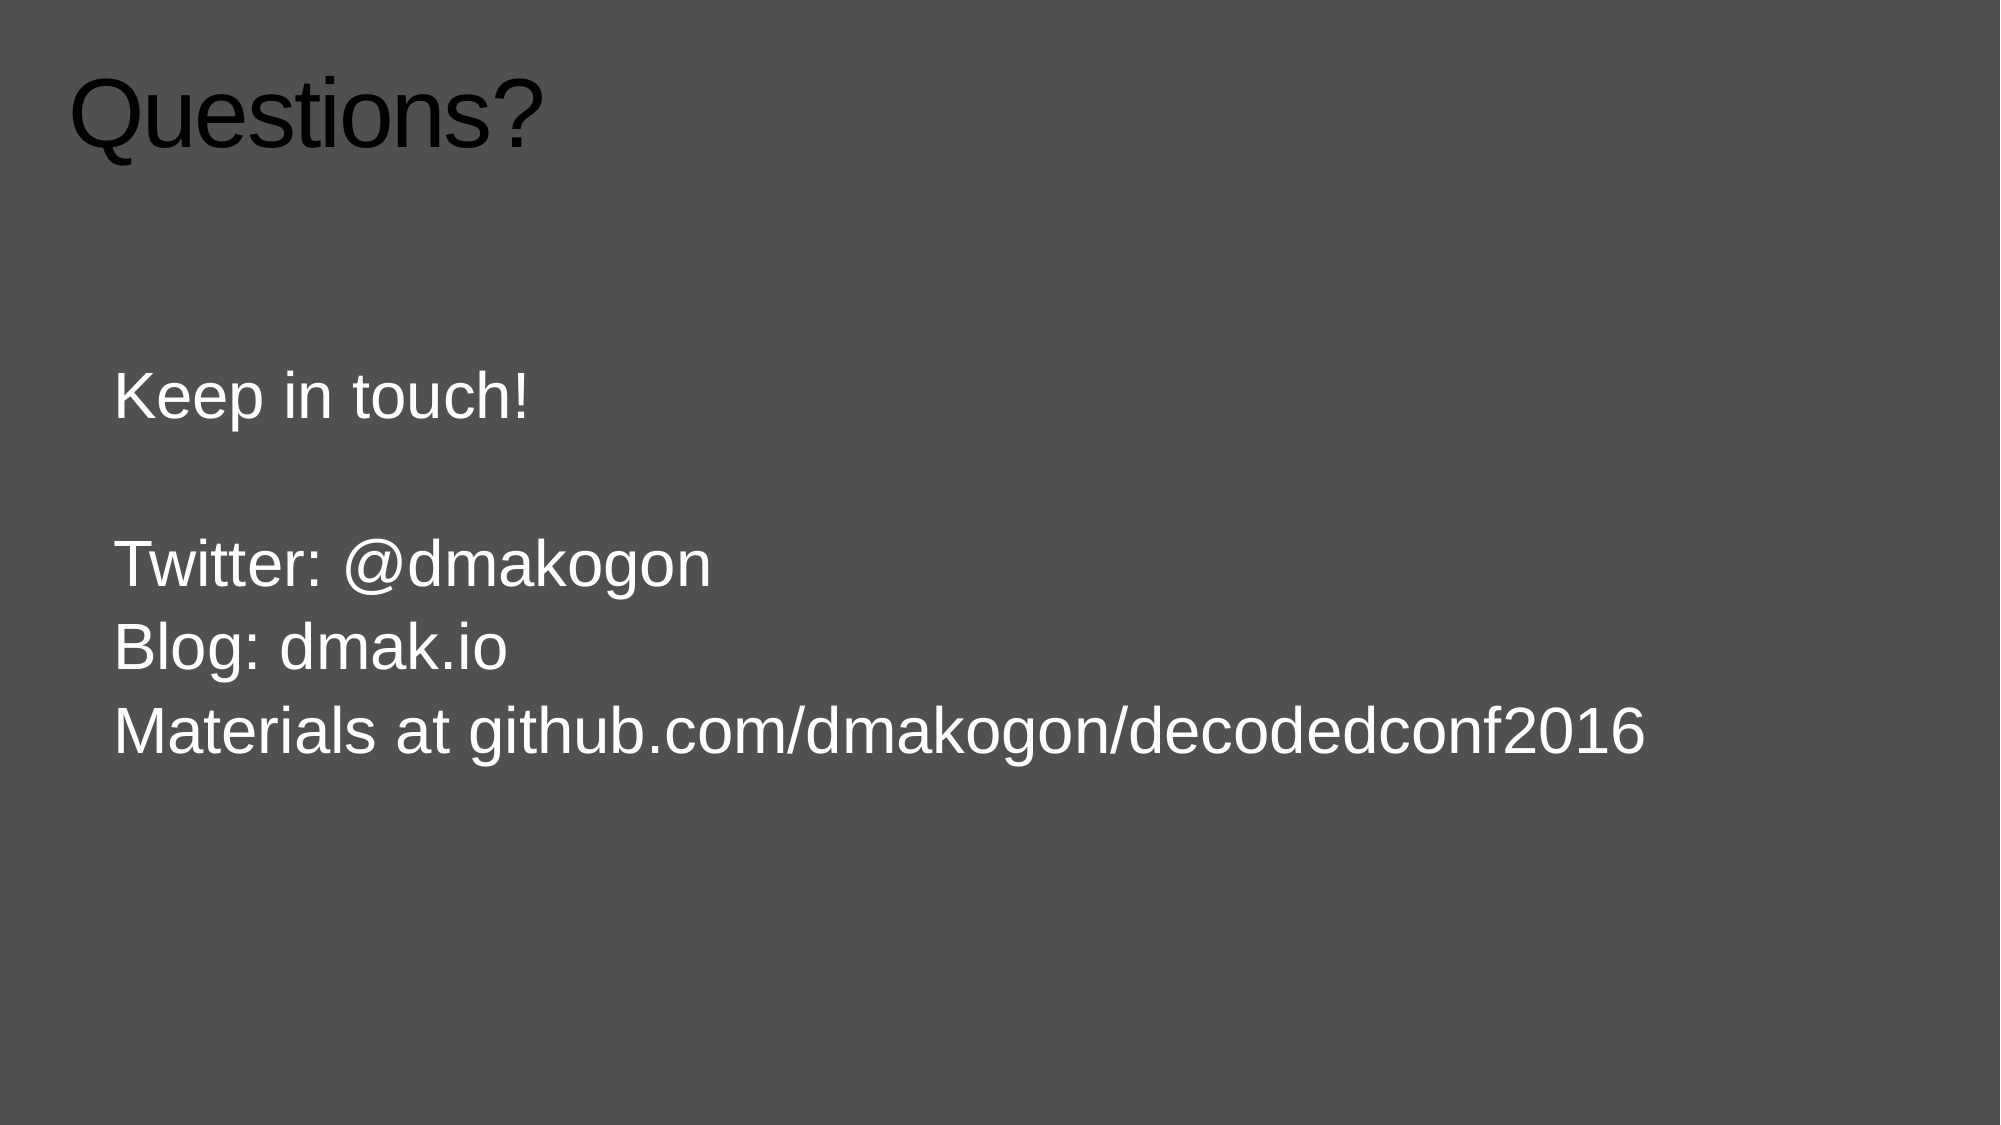

# Questions?

Keep in touch!

Twitter: @dmakogon
Blog: dmak.io
Materials at github.com/dmakogon/decodedconf2016